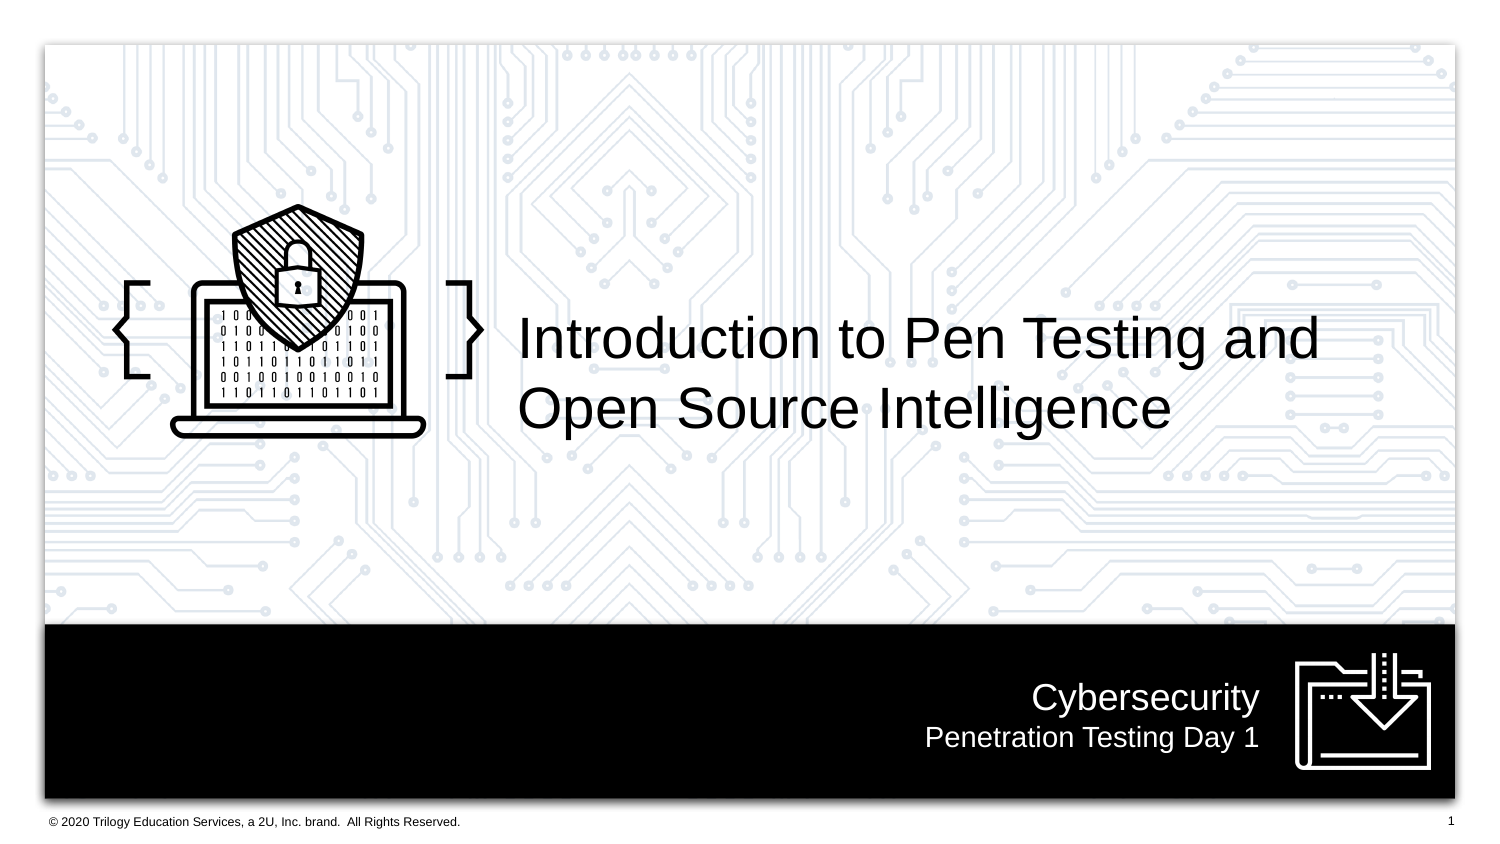

Introduction to Pen Testing and Open Source Intelligence
# Penetration Testing Day 1
1